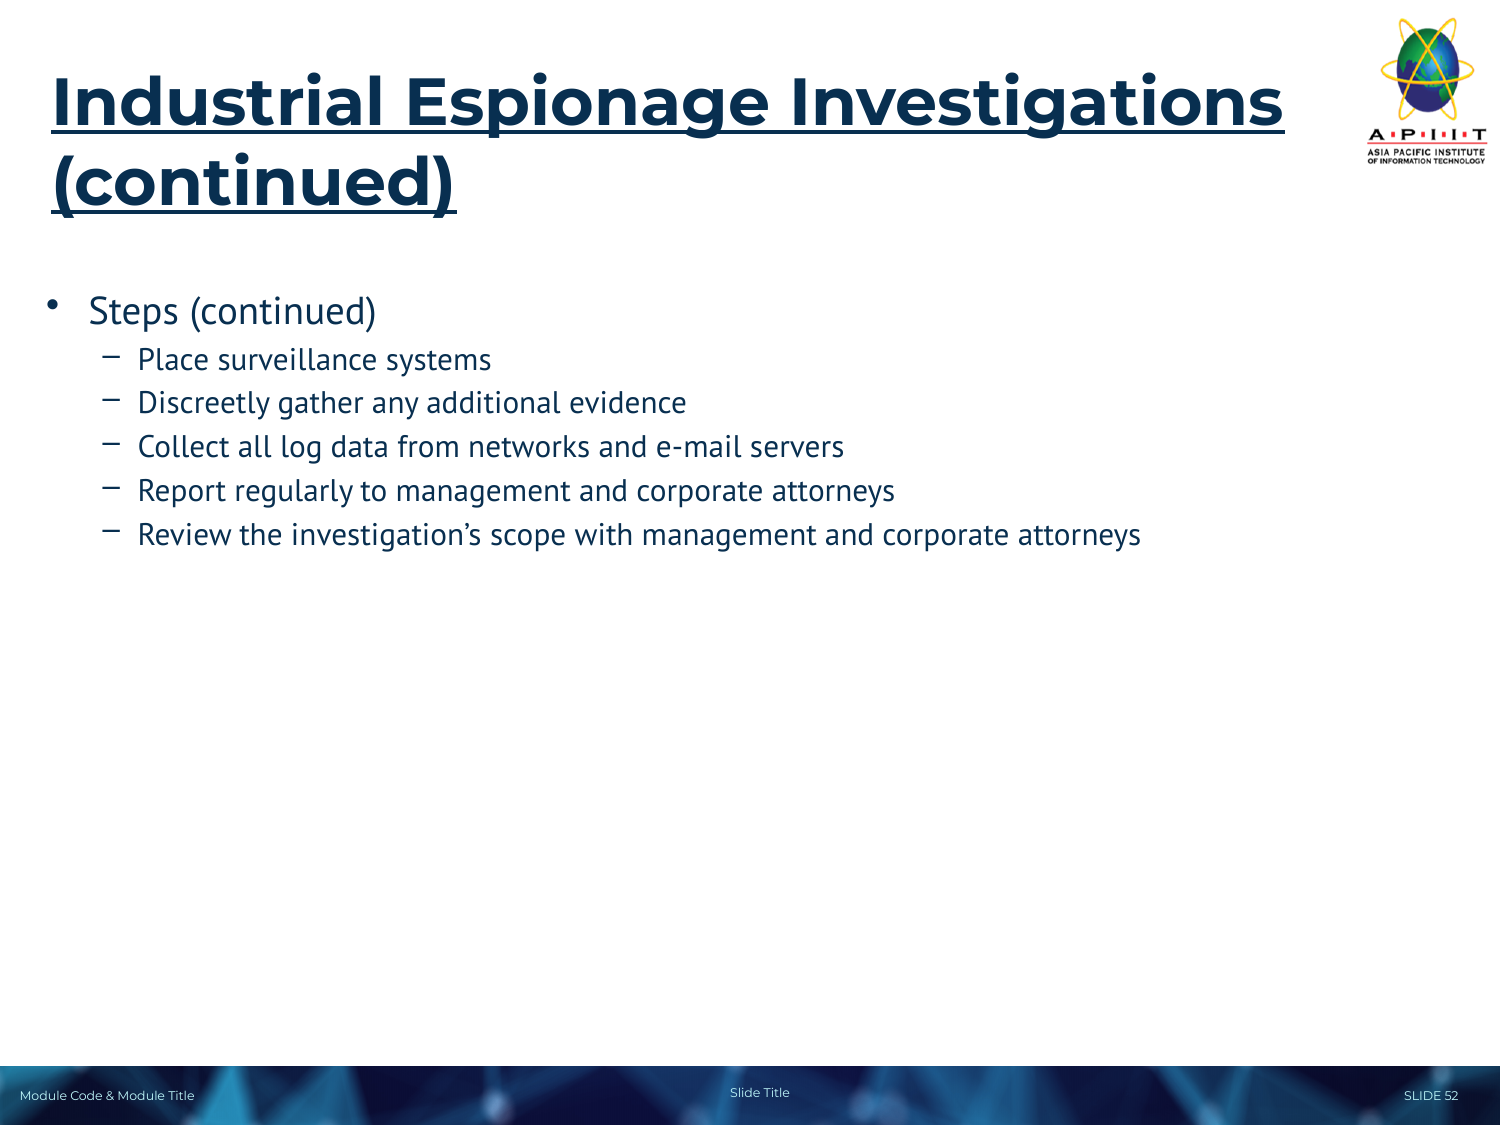

# Industrial Espionage Investigations (continued)
Steps (continued)
Place surveillance systems
Discreetly gather any additional evidence
Collect all log data from networks and e-mail servers
Report regularly to management and corporate attorneys
Review the investigation’s scope with management and corporate attorneys